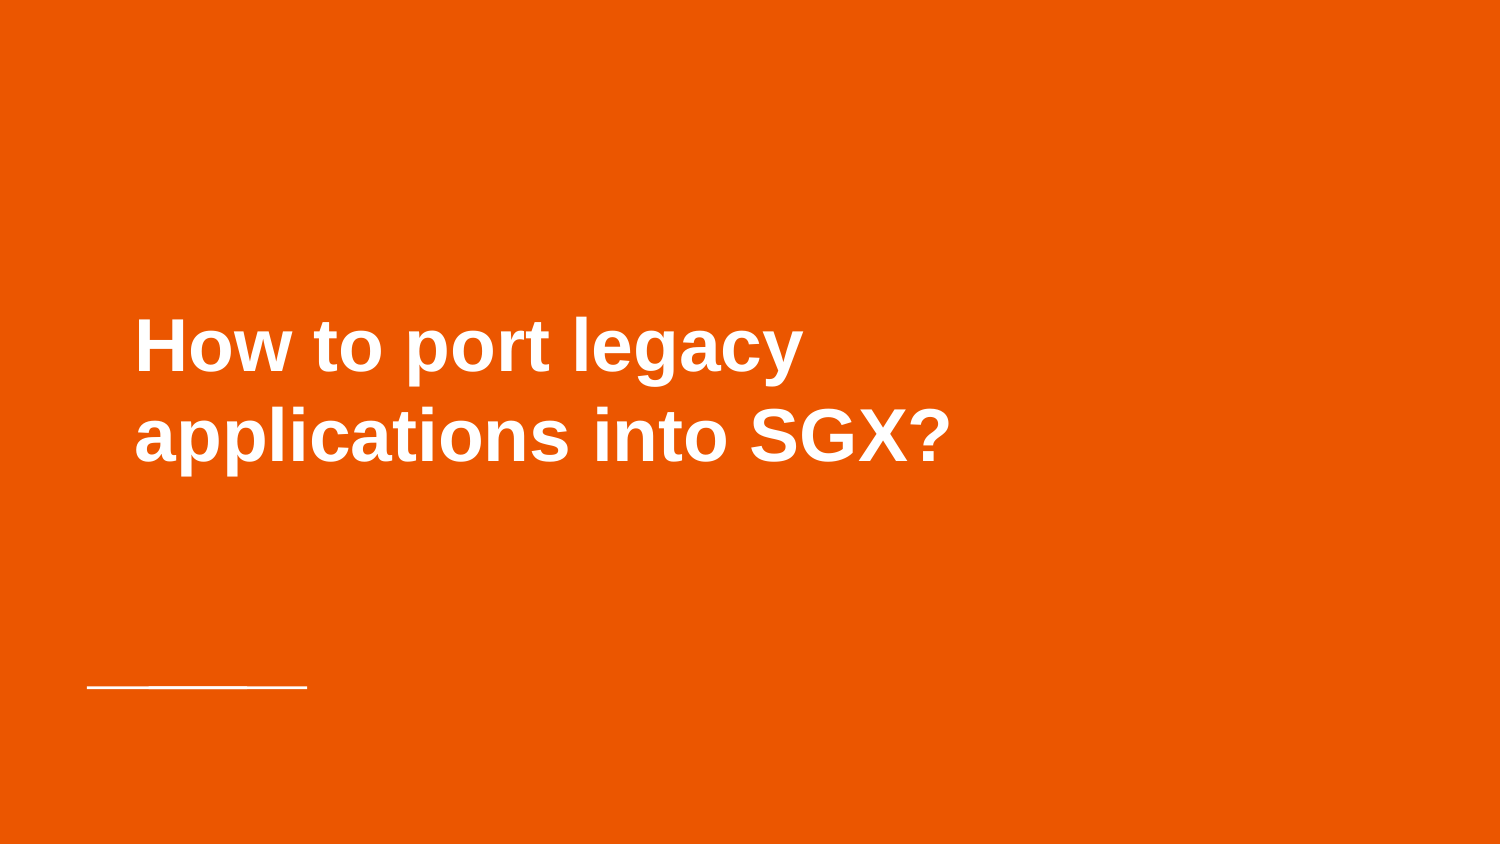

# How to port legacy applications into SGX?